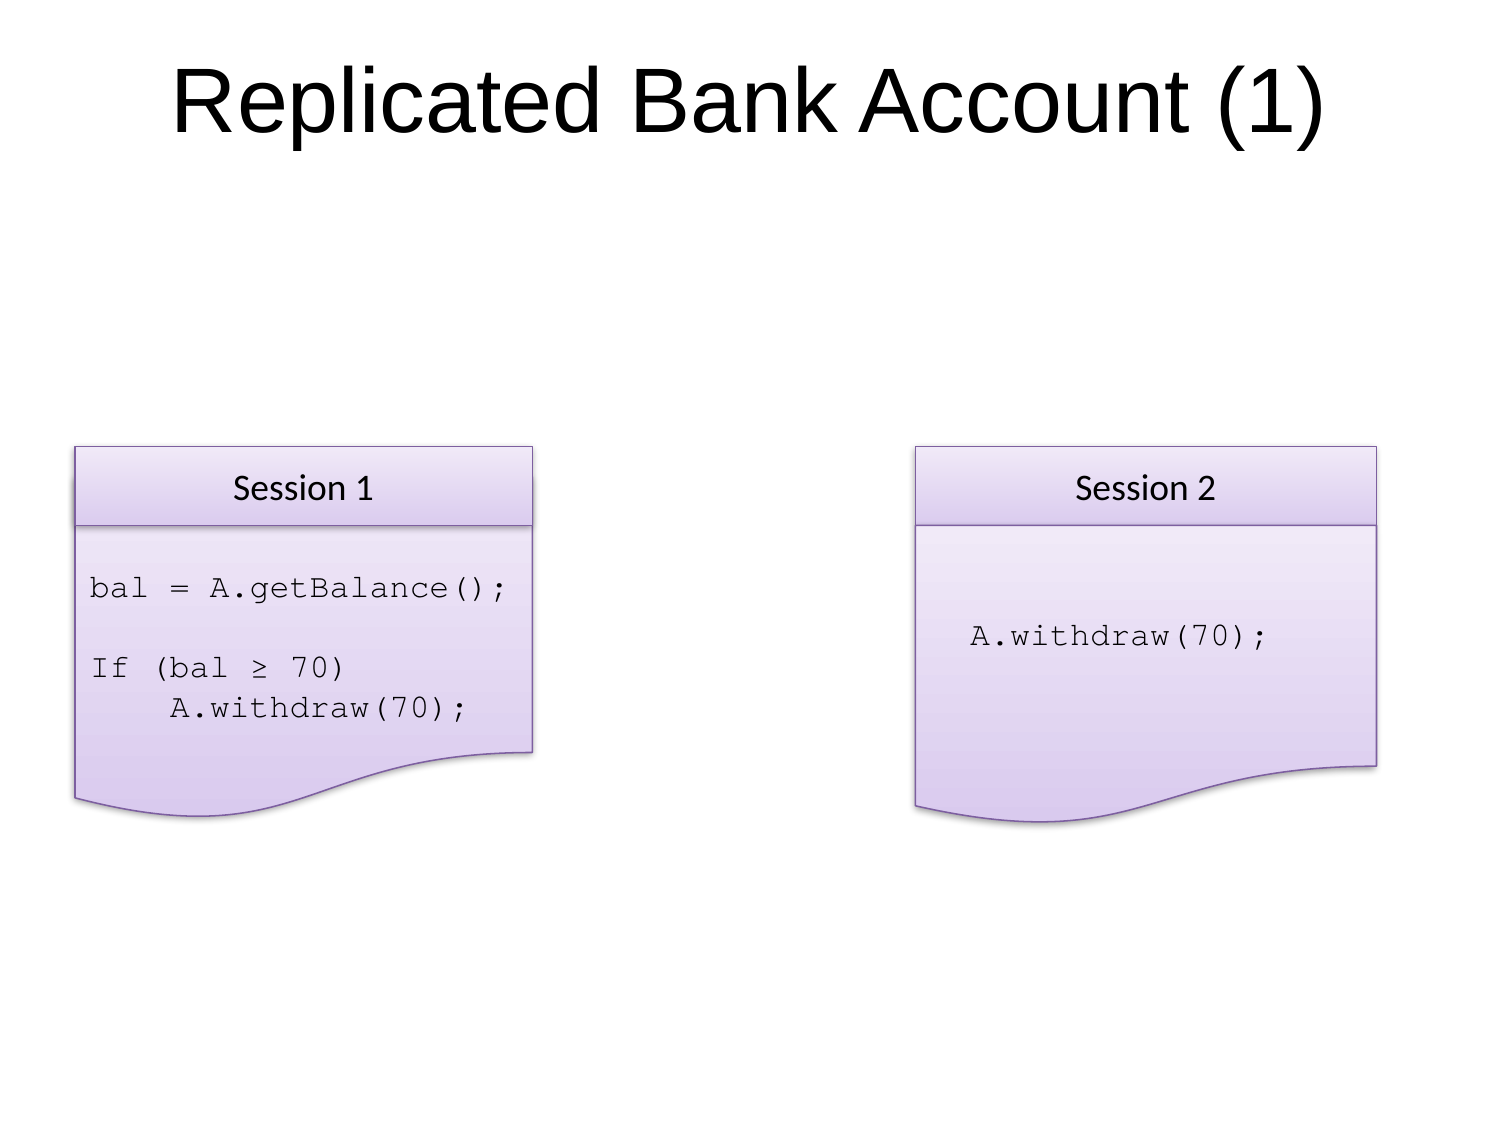

# Replicated Bank Account (1)
Session 1

bal = A.getBalance();

If (bal ≥ 70)
    A.withdraw(70);
Session 2

  A.withdraw(70);